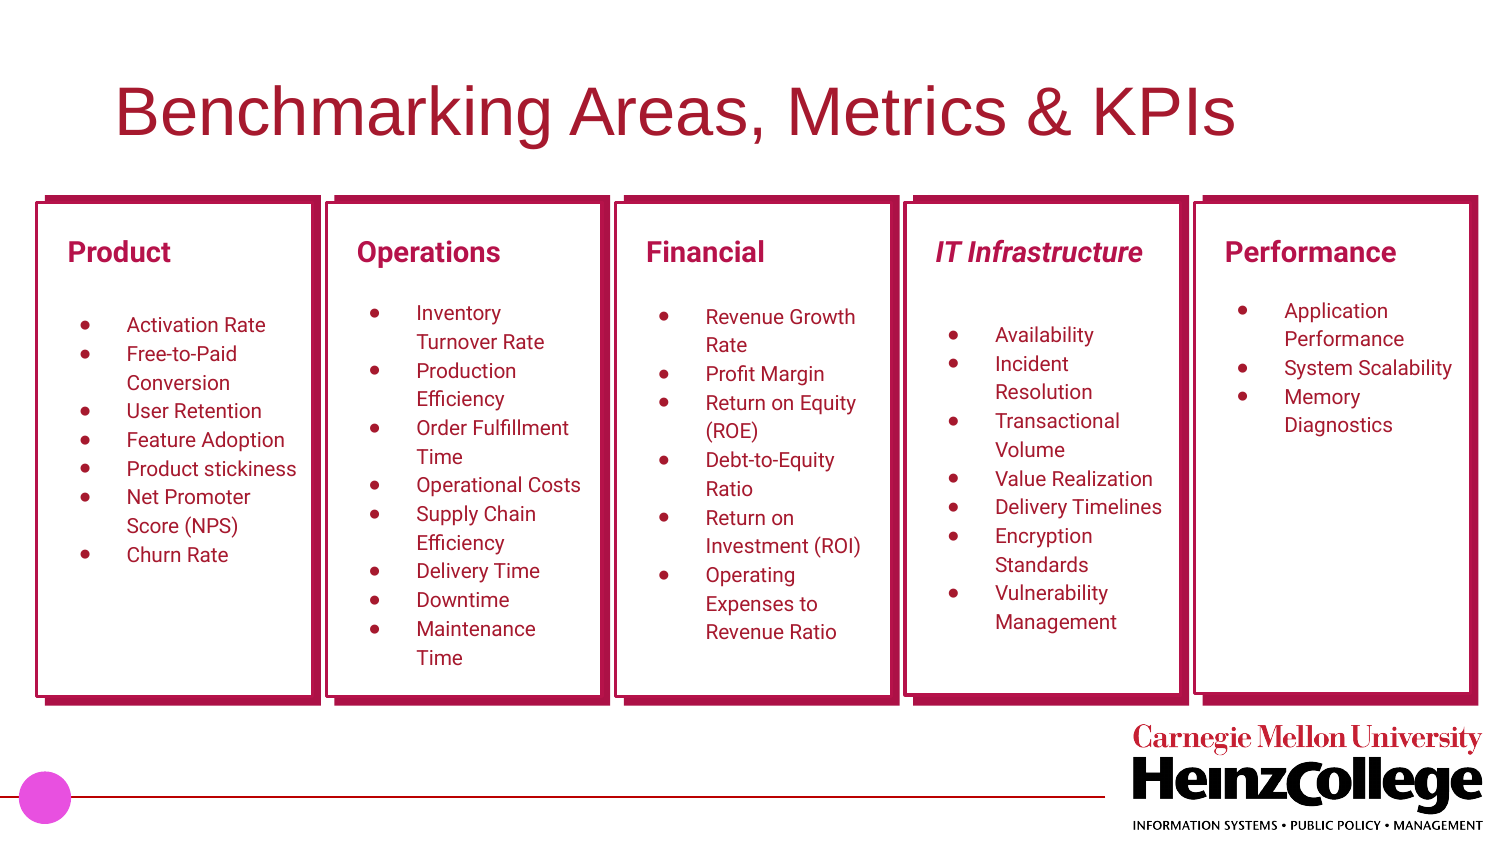

# Benchmarking Areas, Metrics & KPIs

Product
Activation Rate
Free-to-Paid Conversion
User Retention
Feature Adoption
Product stickiness
Net Promoter Score (NPS)
Churn Rate

Operations
Inventory Turnover Rate
Production Efficiency
Order Fulfillment Time
Operational Costs
Supply Chain Efficiency
Delivery Time
Downtime
Maintenance Time

Financial
Revenue Growth Rate
Profit Margin
Return on Equity (ROE)
Debt-to-Equity Ratio
Return on Investment (ROI)
Operating Expenses to Revenue Ratio

IT Infrastructure
Availability
Incident Resolution
Transactional Volume
Value Realization
Delivery Timelines
Encryption Standards
Vulnerability Management

Performance
Application Performance
System Scalability
Memory Diagnostics